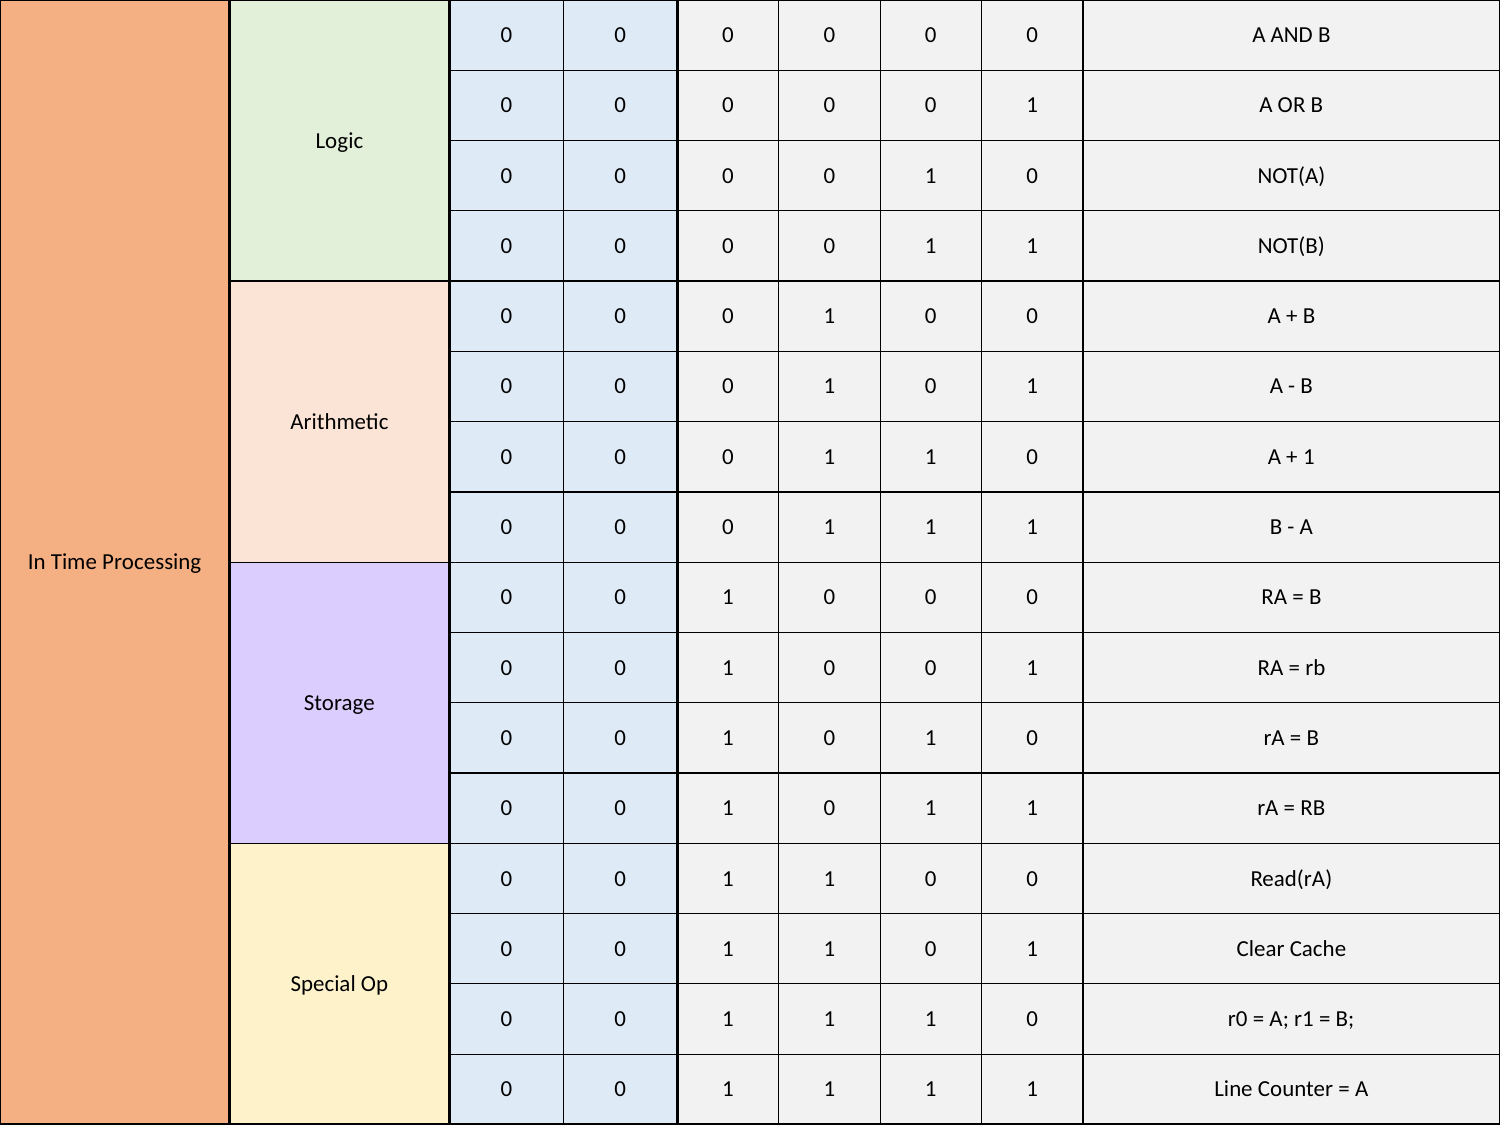

| In Time Processing | Logic | 0 | 0 | 0 | 0 | 0 | 0 | A AND B |
| --- | --- | --- | --- | --- | --- | --- | --- | --- |
|  |  | 0 | 0 | 0 | 0 | 0 | 1 | A OR B |
|  |  | 0 | 0 | 0 | 0 | 1 | 0 | NOT(A) |
|  |  | 0 | 0 | 0 | 0 | 1 | 1 | NOT(B) |
|  | Arithmetic | 0 | 0 | 0 | 1 | 0 | 0 | A + B |
|  |  | 0 | 0 | 0 | 1 | 0 | 1 | A - B |
|  |  | 0 | 0 | 0 | 1 | 1 | 0 | A + 1 |
|  |  | 0 | 0 | 0 | 1 | 1 | 1 | B - A |
|  | Storage | 0 | 0 | 1 | 0 | 0 | 0 | RA = B |
|  |  | 0 | 0 | 1 | 0 | 0 | 1 | RA = rb |
|  |  | 0 | 0 | 1 | 0 | 1 | 0 | rA = B |
|  |  | 0 | 0 | 1 | 0 | 1 | 1 | rA = RB |
|  | Special Op | 0 | 0 | 1 | 1 | 0 | 0 | Read(rA) |
|  |  | 0 | 0 | 1 | 1 | 0 | 1 | Clear Cache |
|  |  | 0 | 0 | 1 | 1 | 1 | 0 | r0 = A; r1 = B; |
|  |  | 0 | 0 | 1 | 1 | 1 | 1 | Line Counter = A |
41